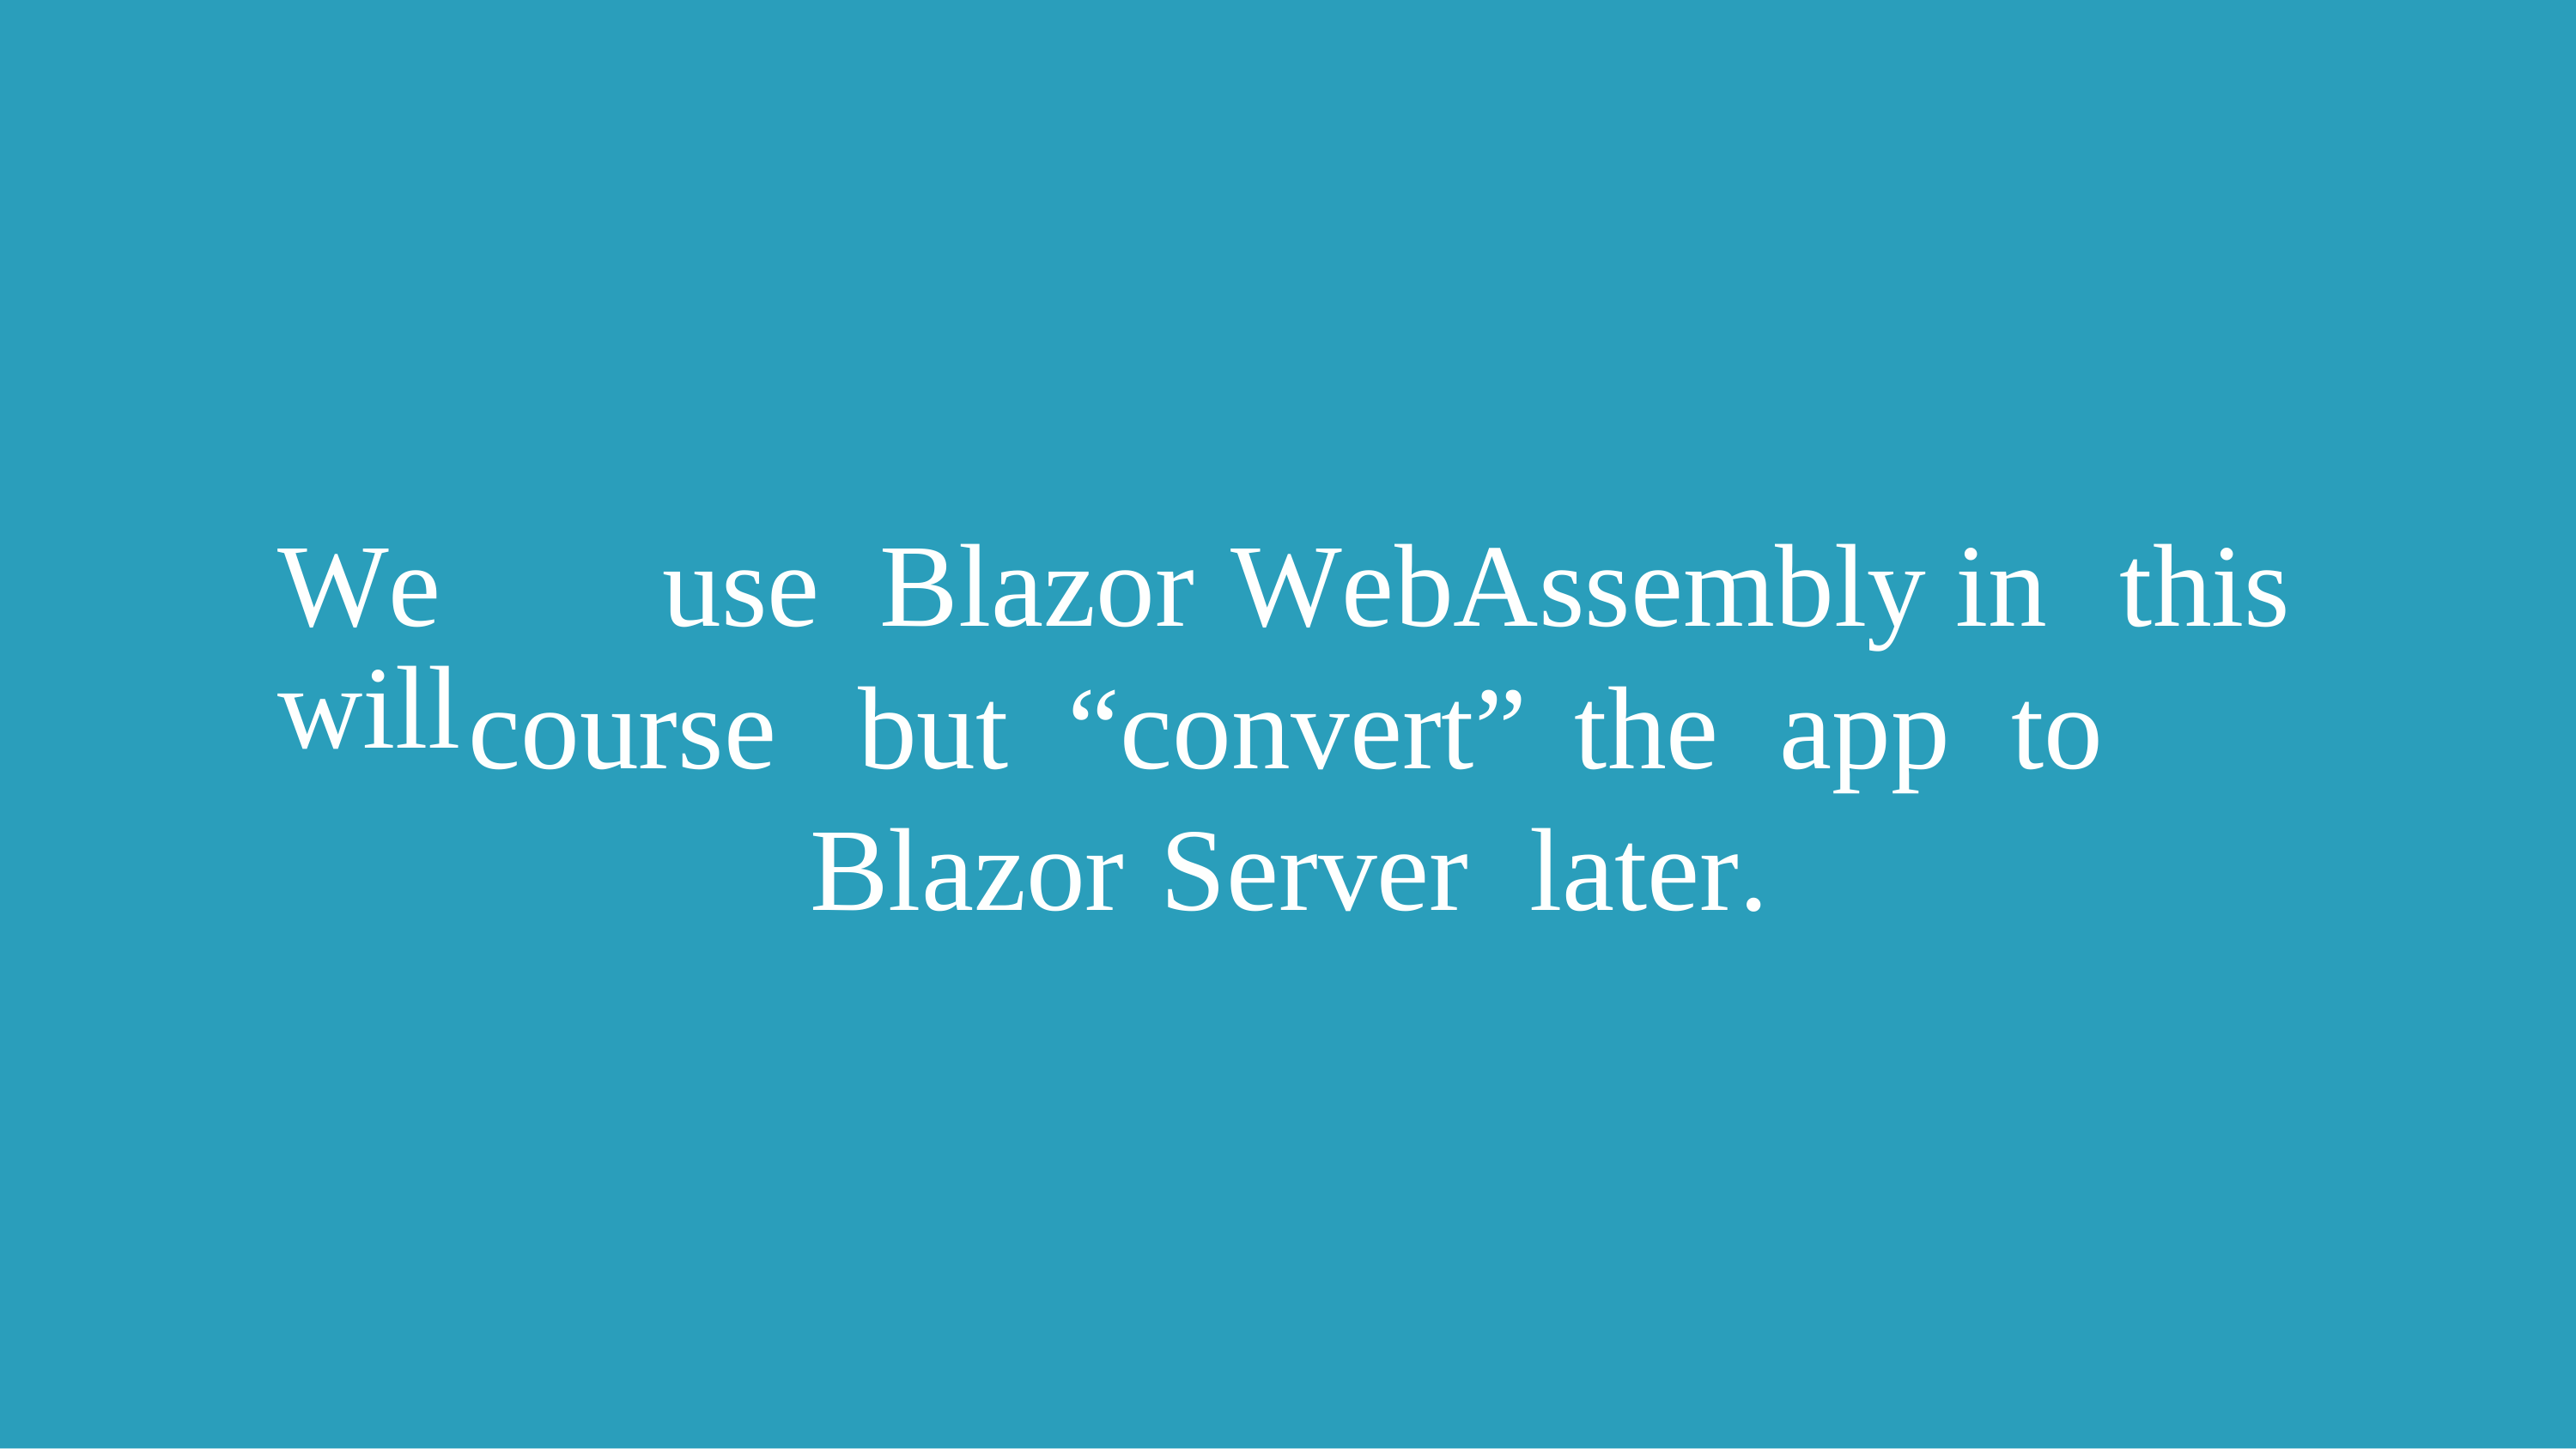

We will
use
Blazor
WebAssembly in
this
course
but
“convert”
the
app
to
Blazor
Server
later.